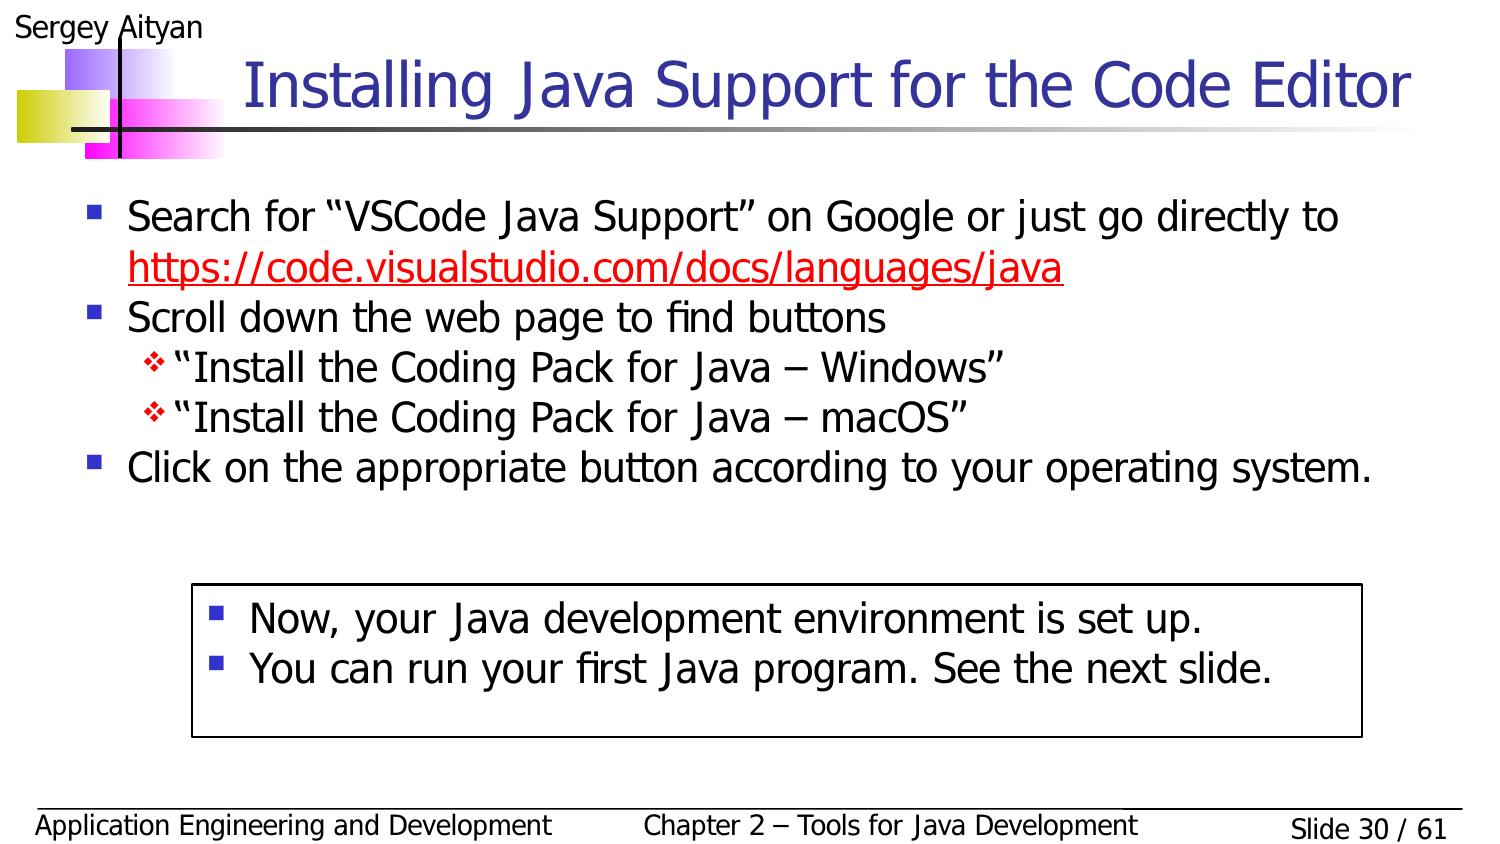

# Installing Java Support for the Code Editor
Search for “VSCode Java Support” on Google or just go directly to https://code.visualstudio.com/docs/languages/java
Scroll down the web page to find buttons
“Install the Coding Pack for Java – Windows”
“Install the Coding Pack for Java – macOS”
Click on the appropriate button according to your operating system.

Now, your Java development environment is set up.
You can run your first Java program. See the next slide.